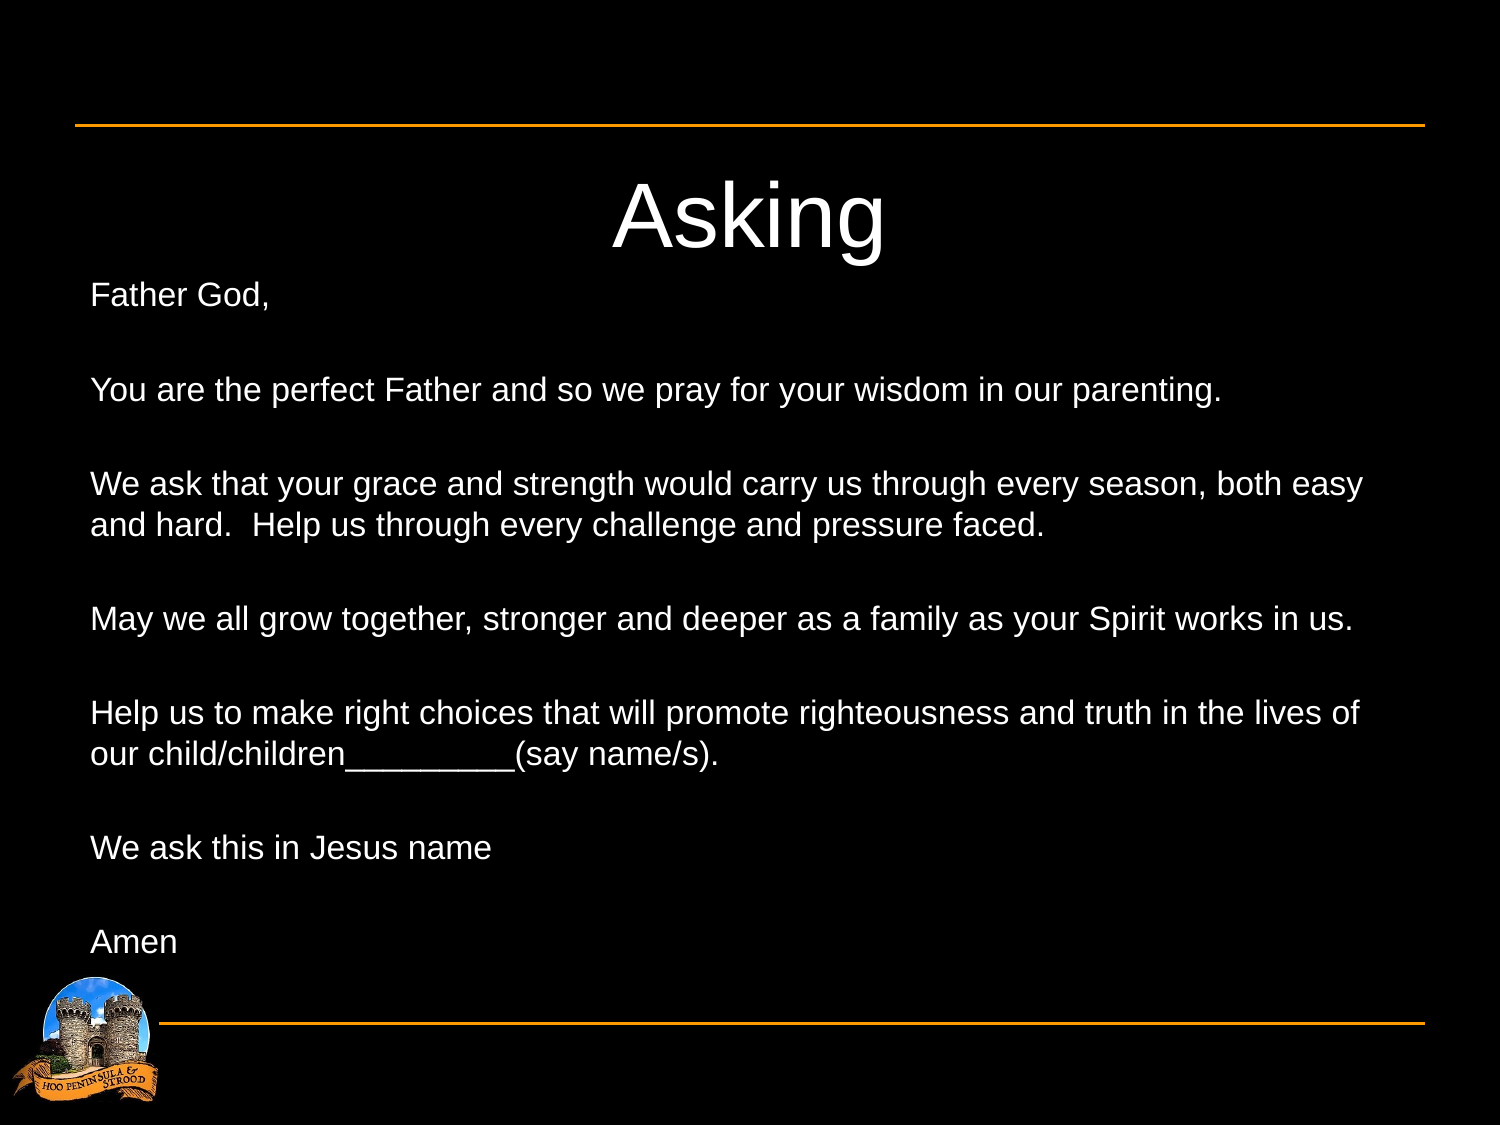

# Asking
Father God,

You are the perfect Father and so we pray for your wisdom in our parenting.

We ask that your grace and strength would carry us through every season, both easy and hard.  Help us through every challenge and pressure faced.

May we all grow together, stronger and deeper as a family as your Spirit works in us.

Help us to make right choices that will promote righteousness and truth in the lives of our child/children_________(say name/s).

We ask this in Jesus name

Amen